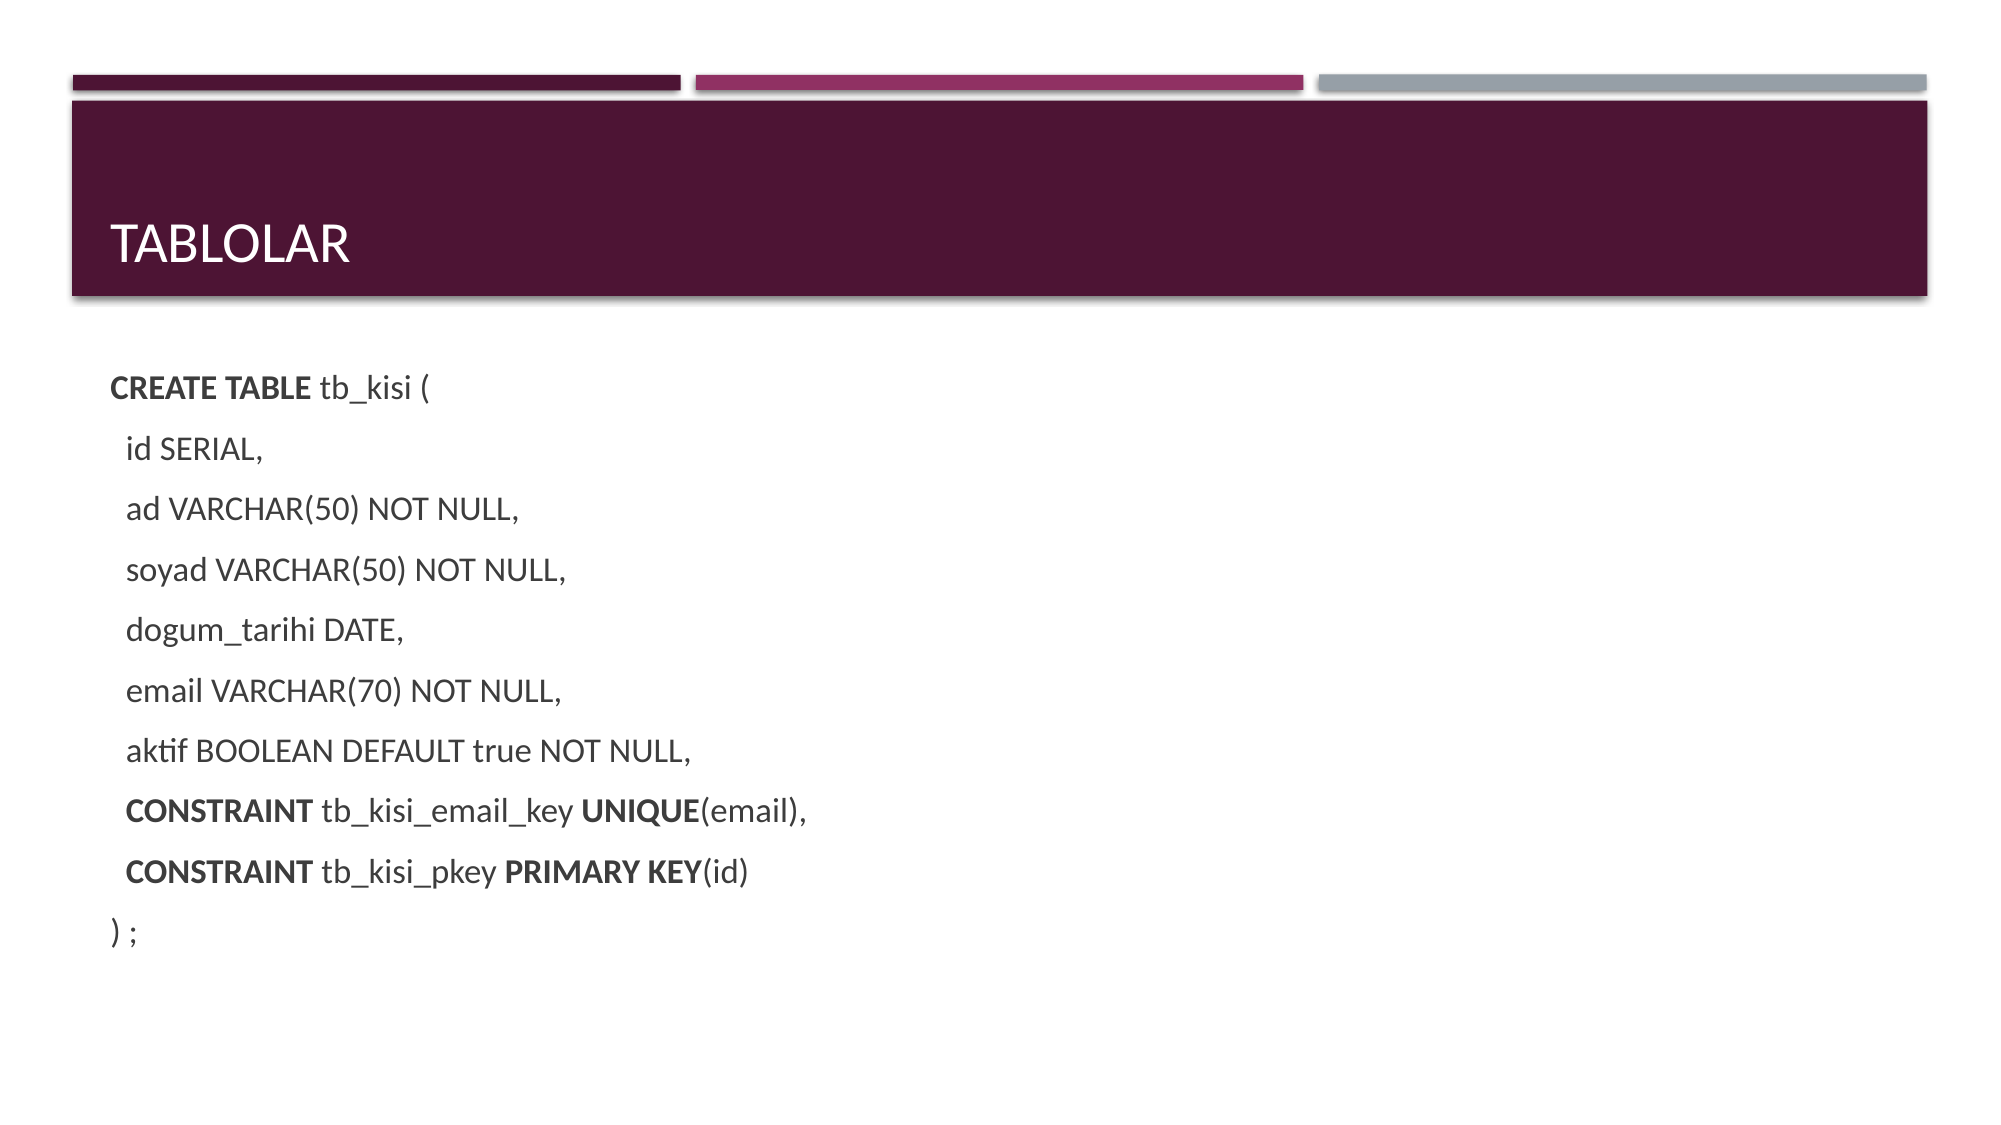

# Tablolar
CREATE TABLE tb_kisi (
  id SERIAL,
  ad VARCHAR(50) NOT NULL,
  soyad VARCHAR(50) NOT NULL,
  dogum_tarihi DATE,
  email VARCHAR(70) NOT NULL,
  aktif BOOLEAN DEFAULT true NOT NULL,
  CONSTRAINT tb_kisi_email_key UNIQUE(email),
  CONSTRAINT tb_kisi_pkey PRIMARY KEY(id)
) ;